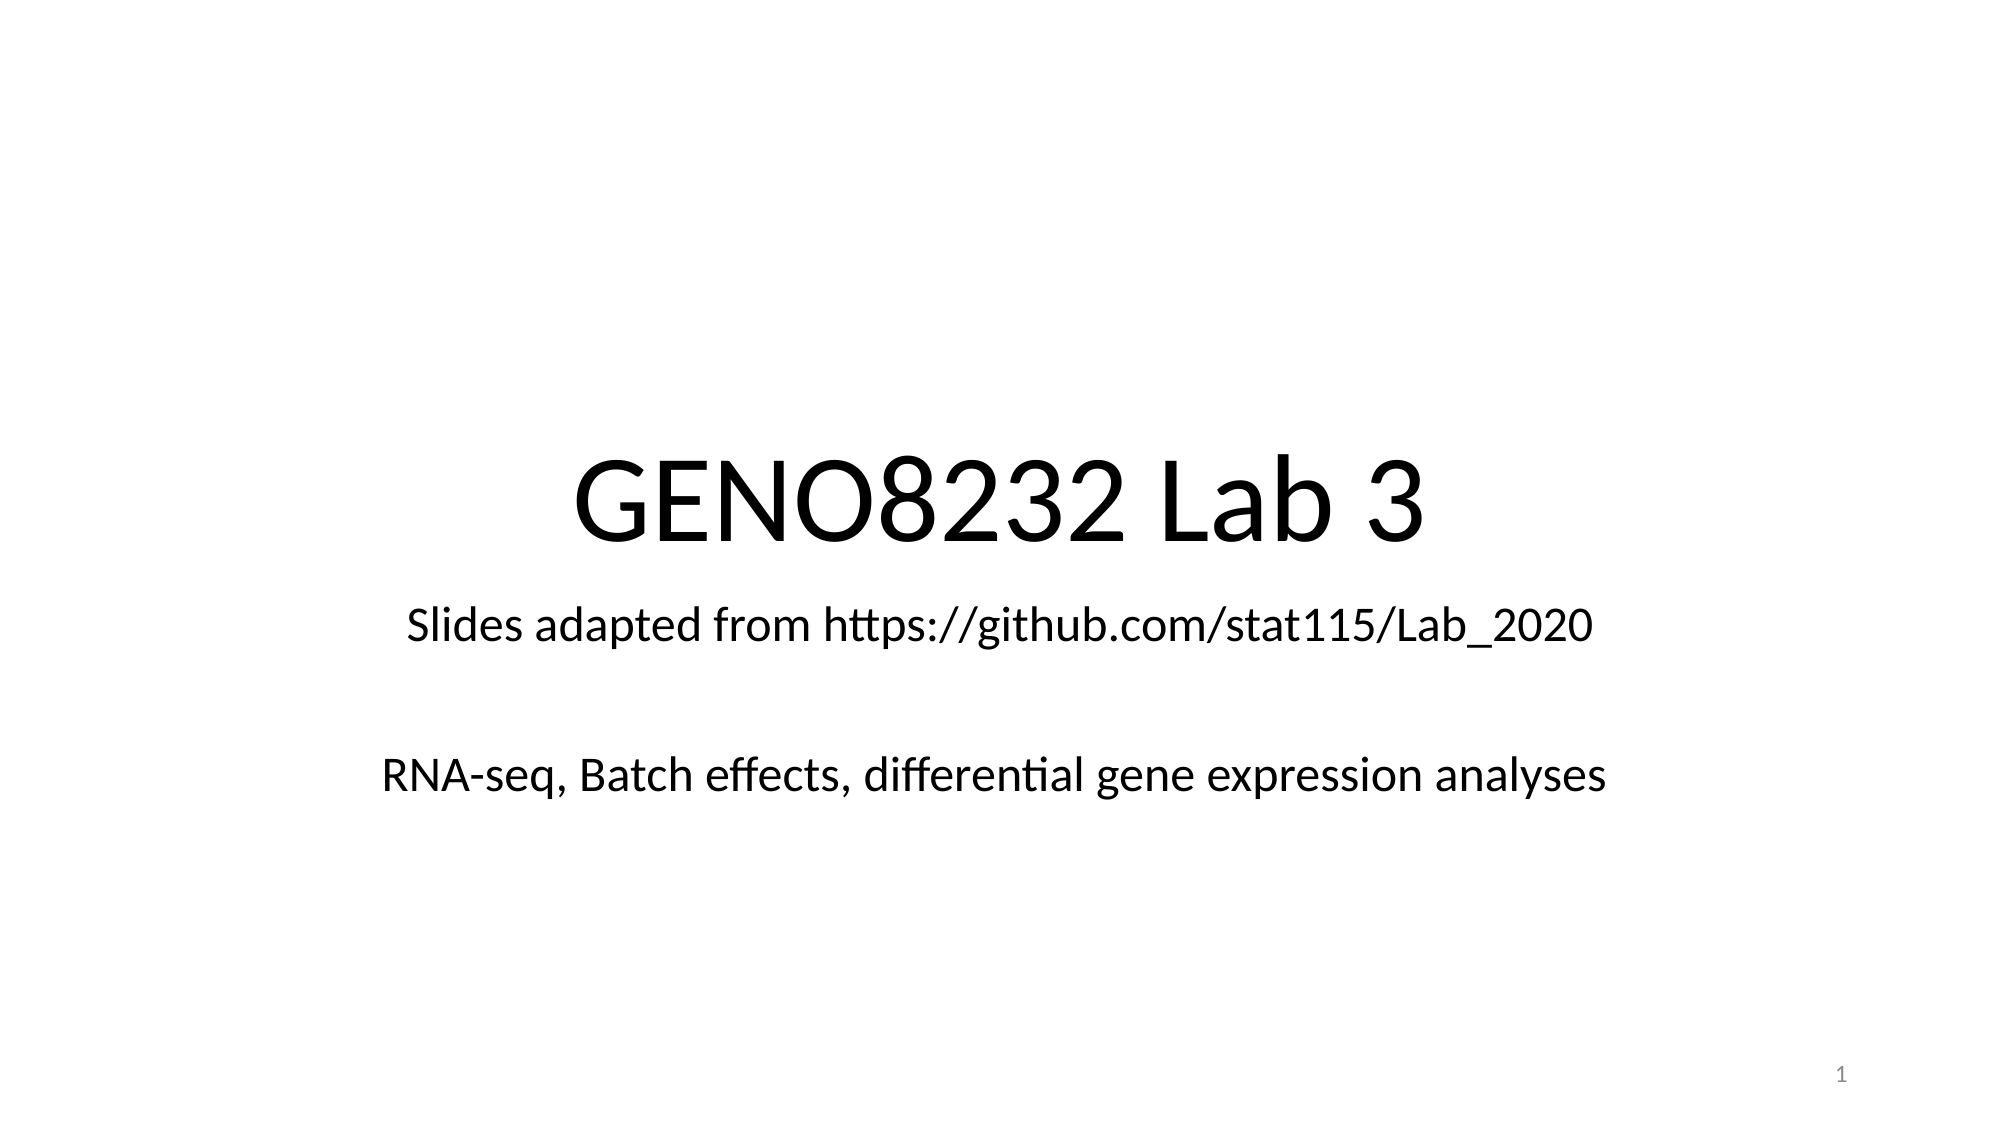

# GENO8232 Lab 3
Slides adapted from https://github.com/stat115/Lab_2020

RNA-seq, Batch effects, differential gene expression analyses
1